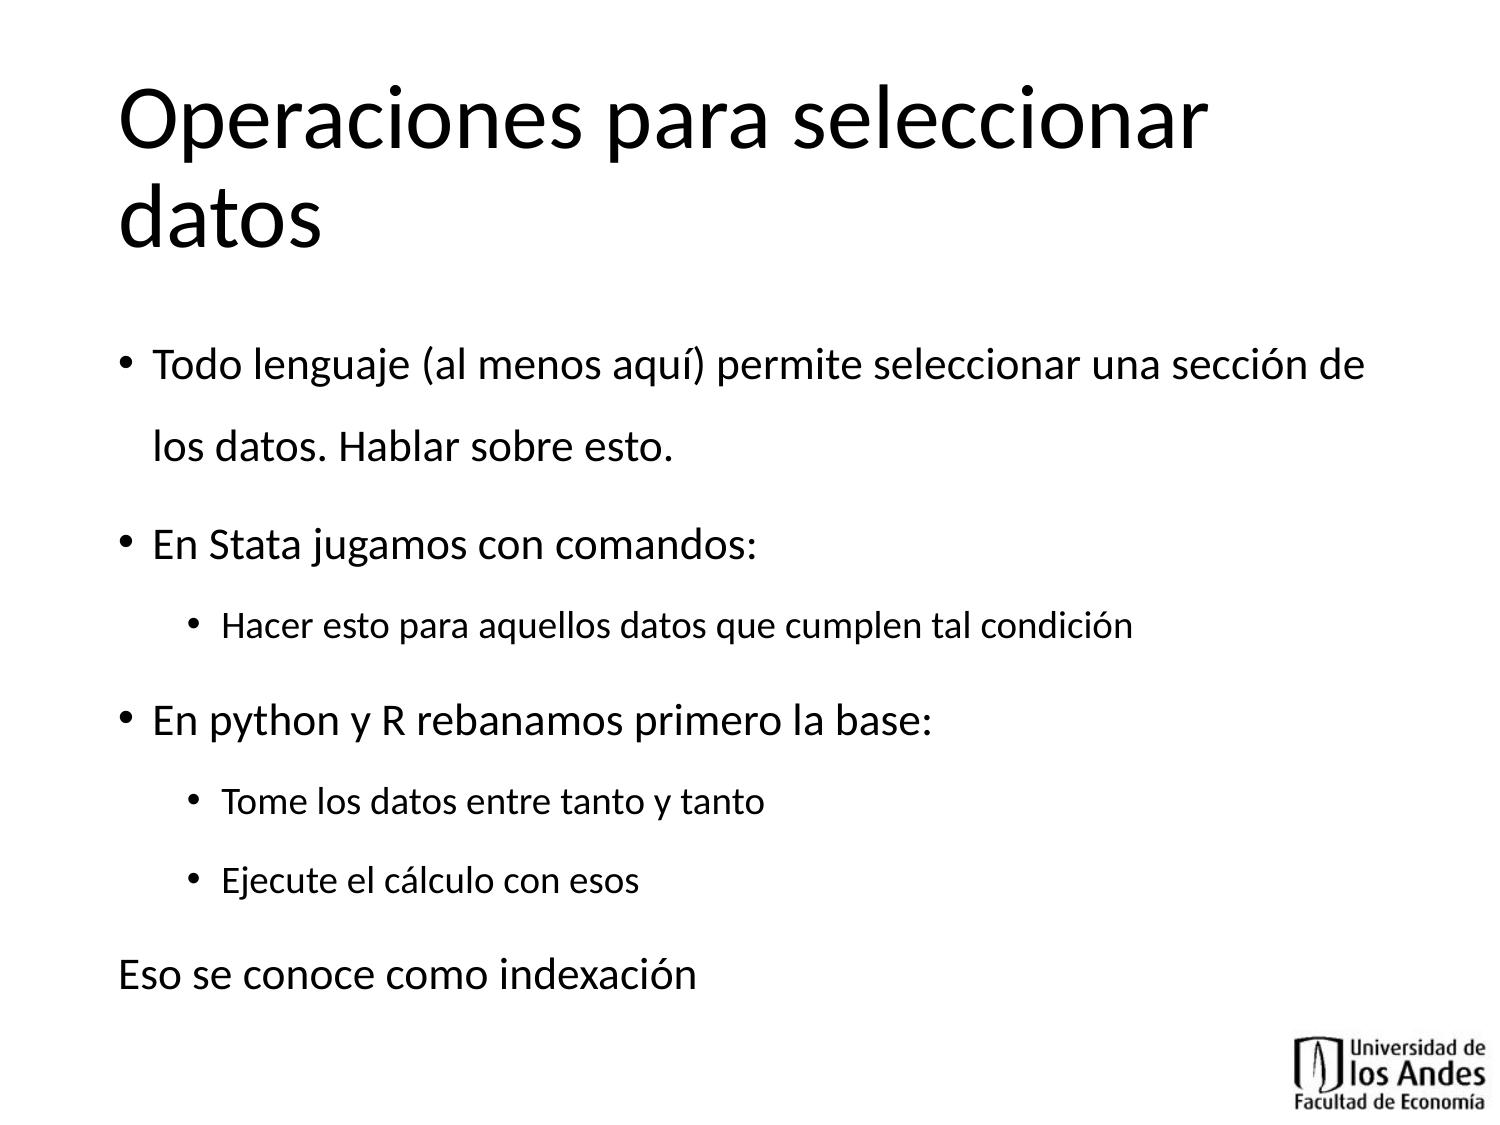

# Operaciones para seleccionar datos
Todo lenguaje (al menos aquí) permite seleccionar una sección de los datos. Hablar sobre esto.
En Stata jugamos con comandos:
Hacer esto para aquellos datos que cumplen tal condición
En python y R rebanamos primero la base:
Tome los datos entre tanto y tanto
Ejecute el cálculo con esos
Eso se conoce como indexación